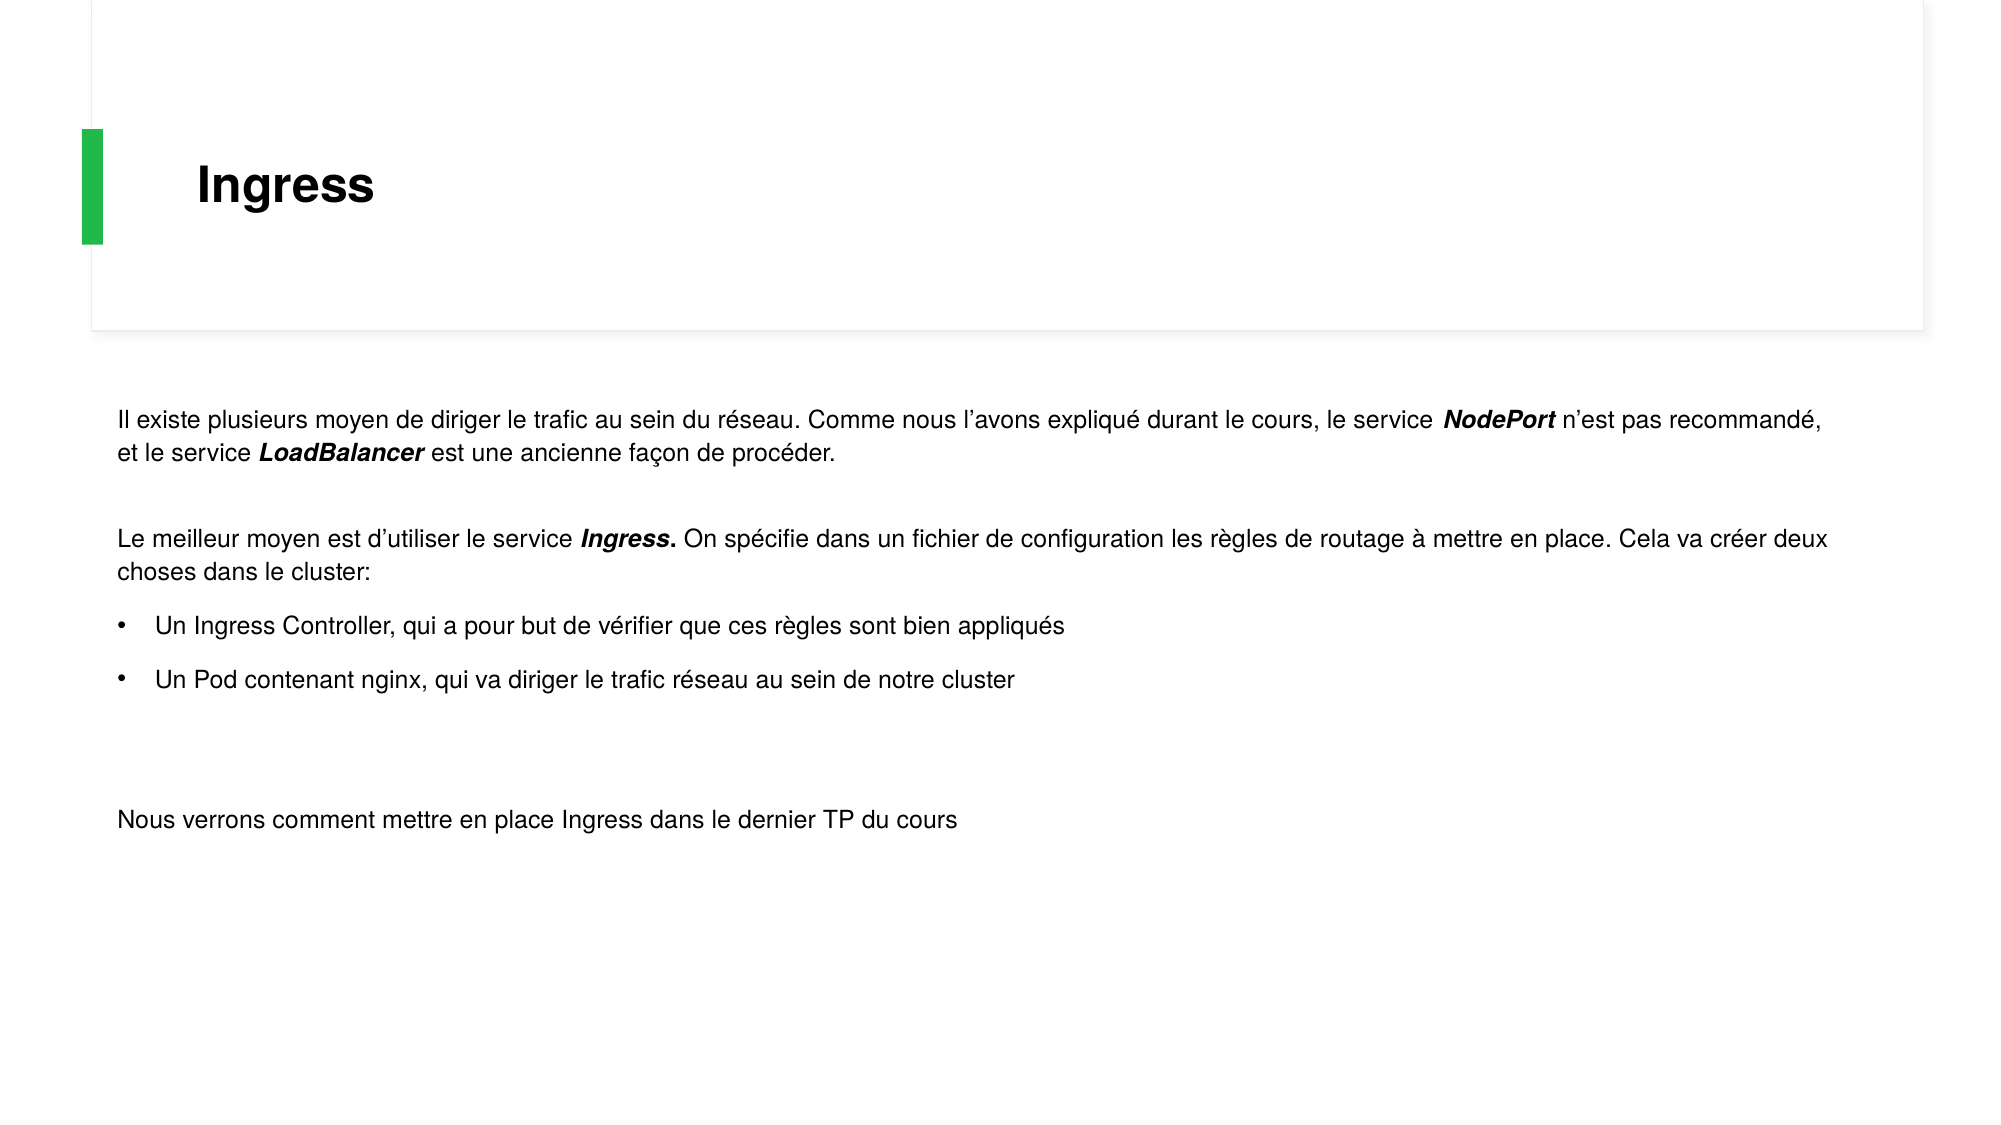

# Ingress
Il existe plusieurs moyen de diriger le trafic au sein du réseau. Comme nous l’avons expliqué durant le cours, le service NodePort n’est pas recommandé, et le service LoadBalancer est une ancienne façon de procéder.
Le meilleur moyen est d’utiliser le service Ingress. On spécifie dans un fichier de configuration les règles de routage à mettre en place. Cela va créer deux choses dans le cluster:
Un Ingress Controller, qui a pour but de vérifier que ces règles sont bien appliqués
Un Pod contenant nginx, qui va diriger le trafic réseau au sein de notre cluster

Nous verrons comment mettre en place Ingress dans le dernier TP du cours